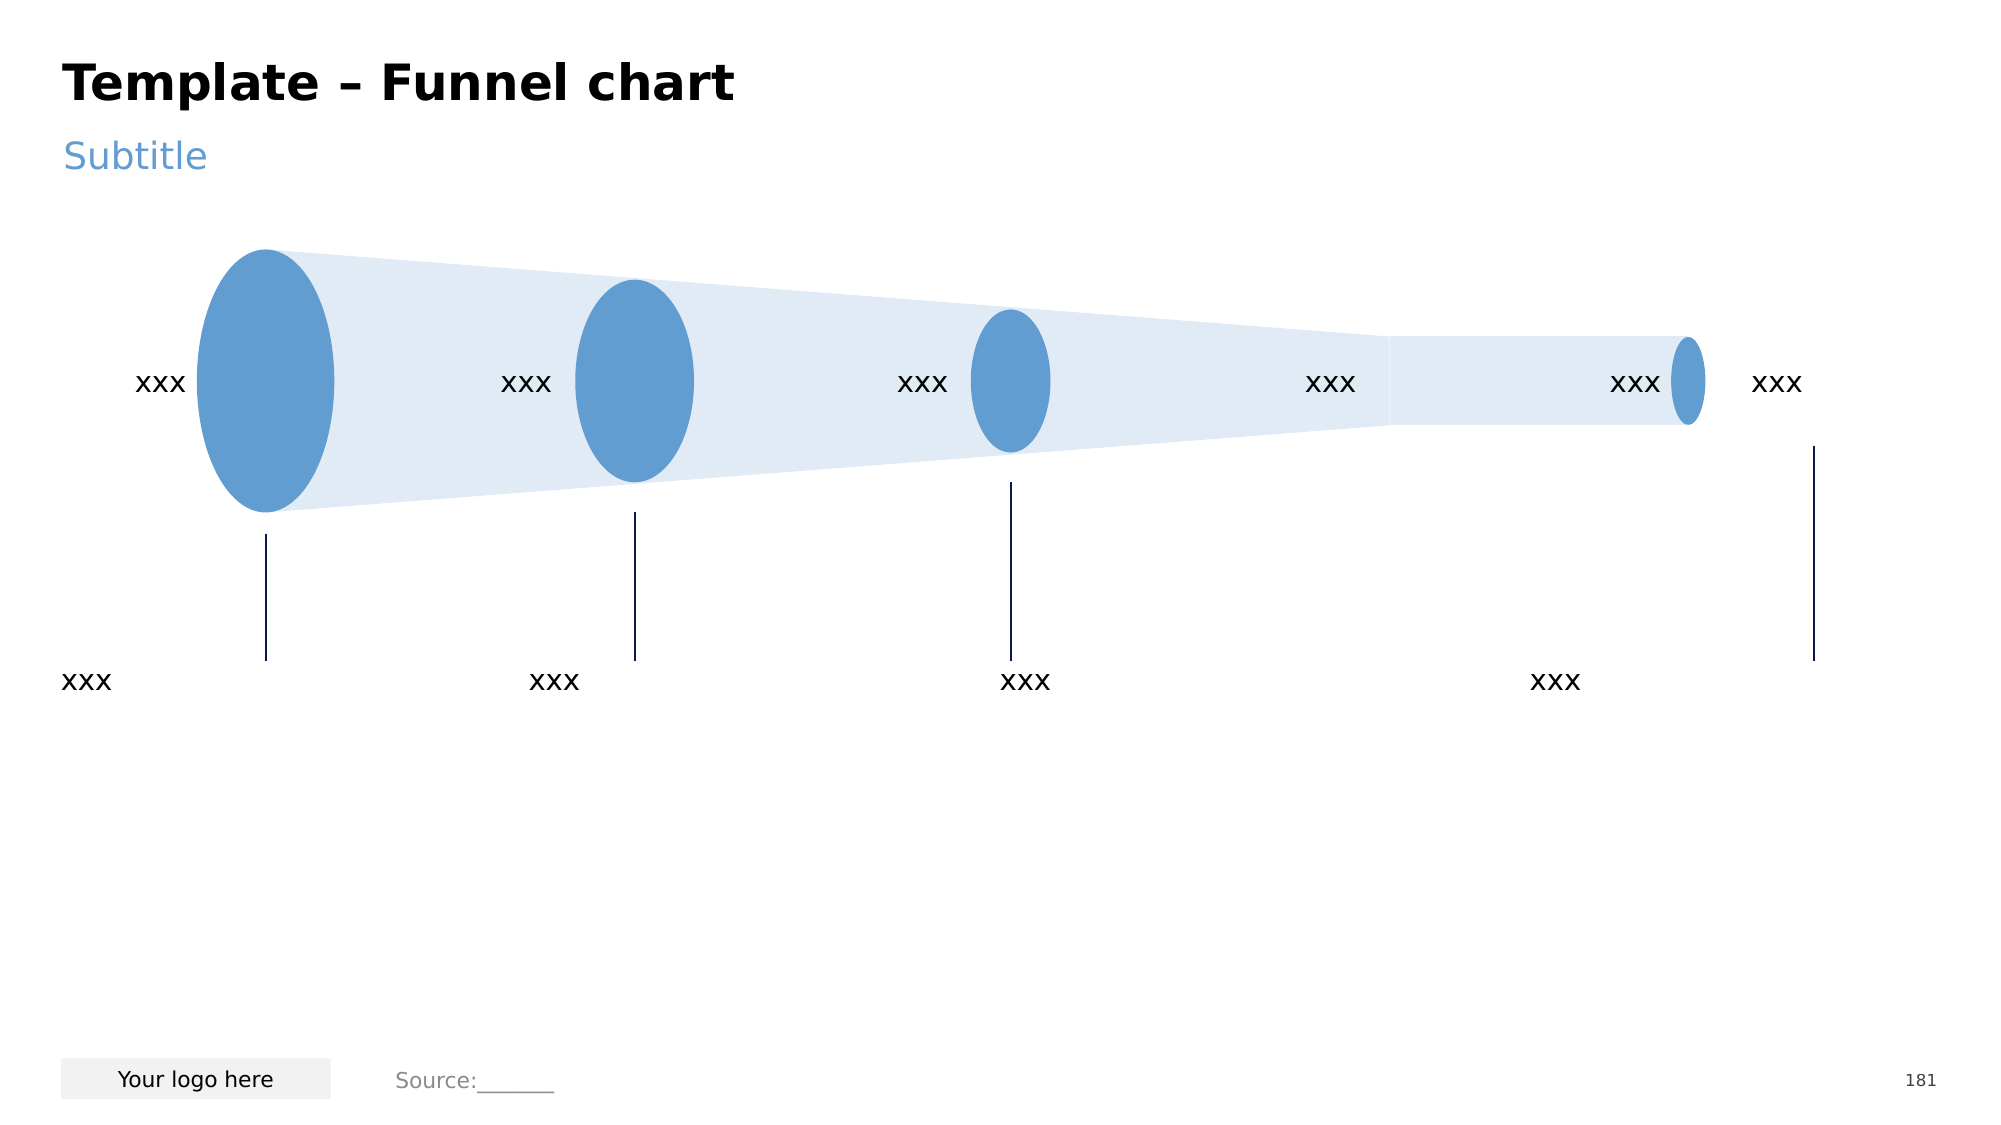

# Template – Funnel chart
Subtitle

xxx
xxx
xxx
xxx
xxx
xxx
xxx
xxx
xxx
xxx
Source:_______